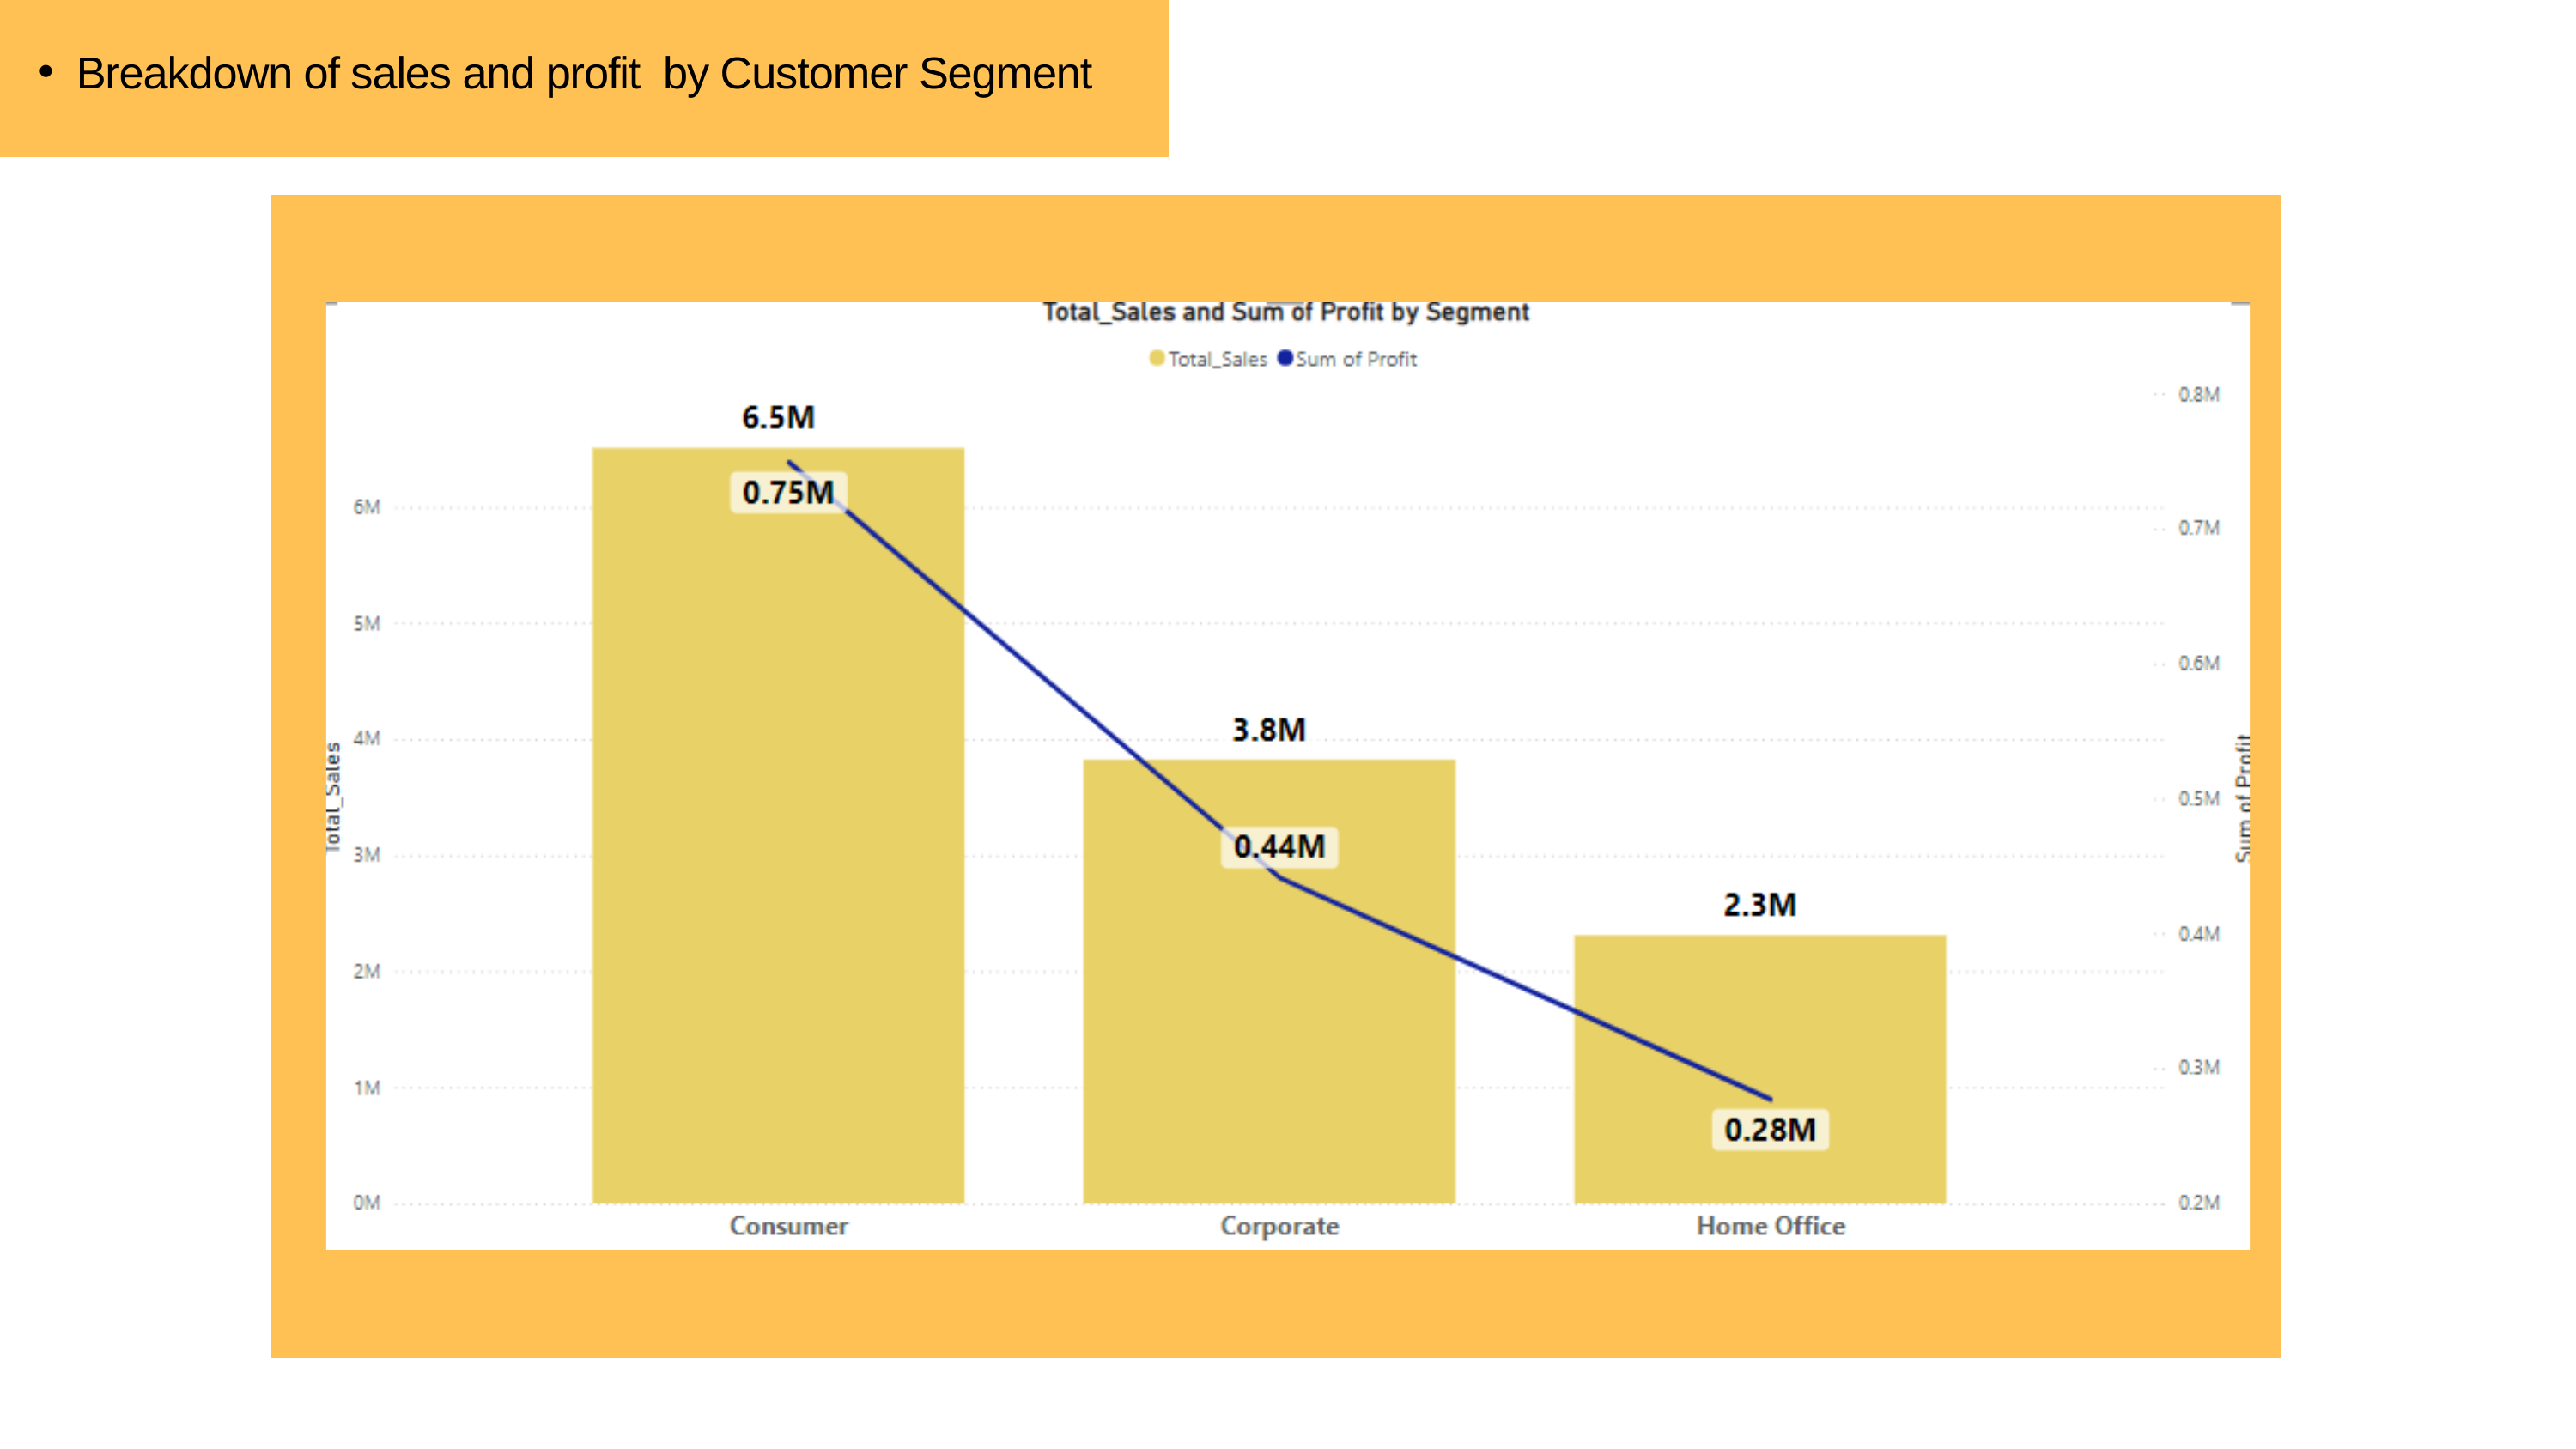

Breakdown of sales and profit  by Customer Segment